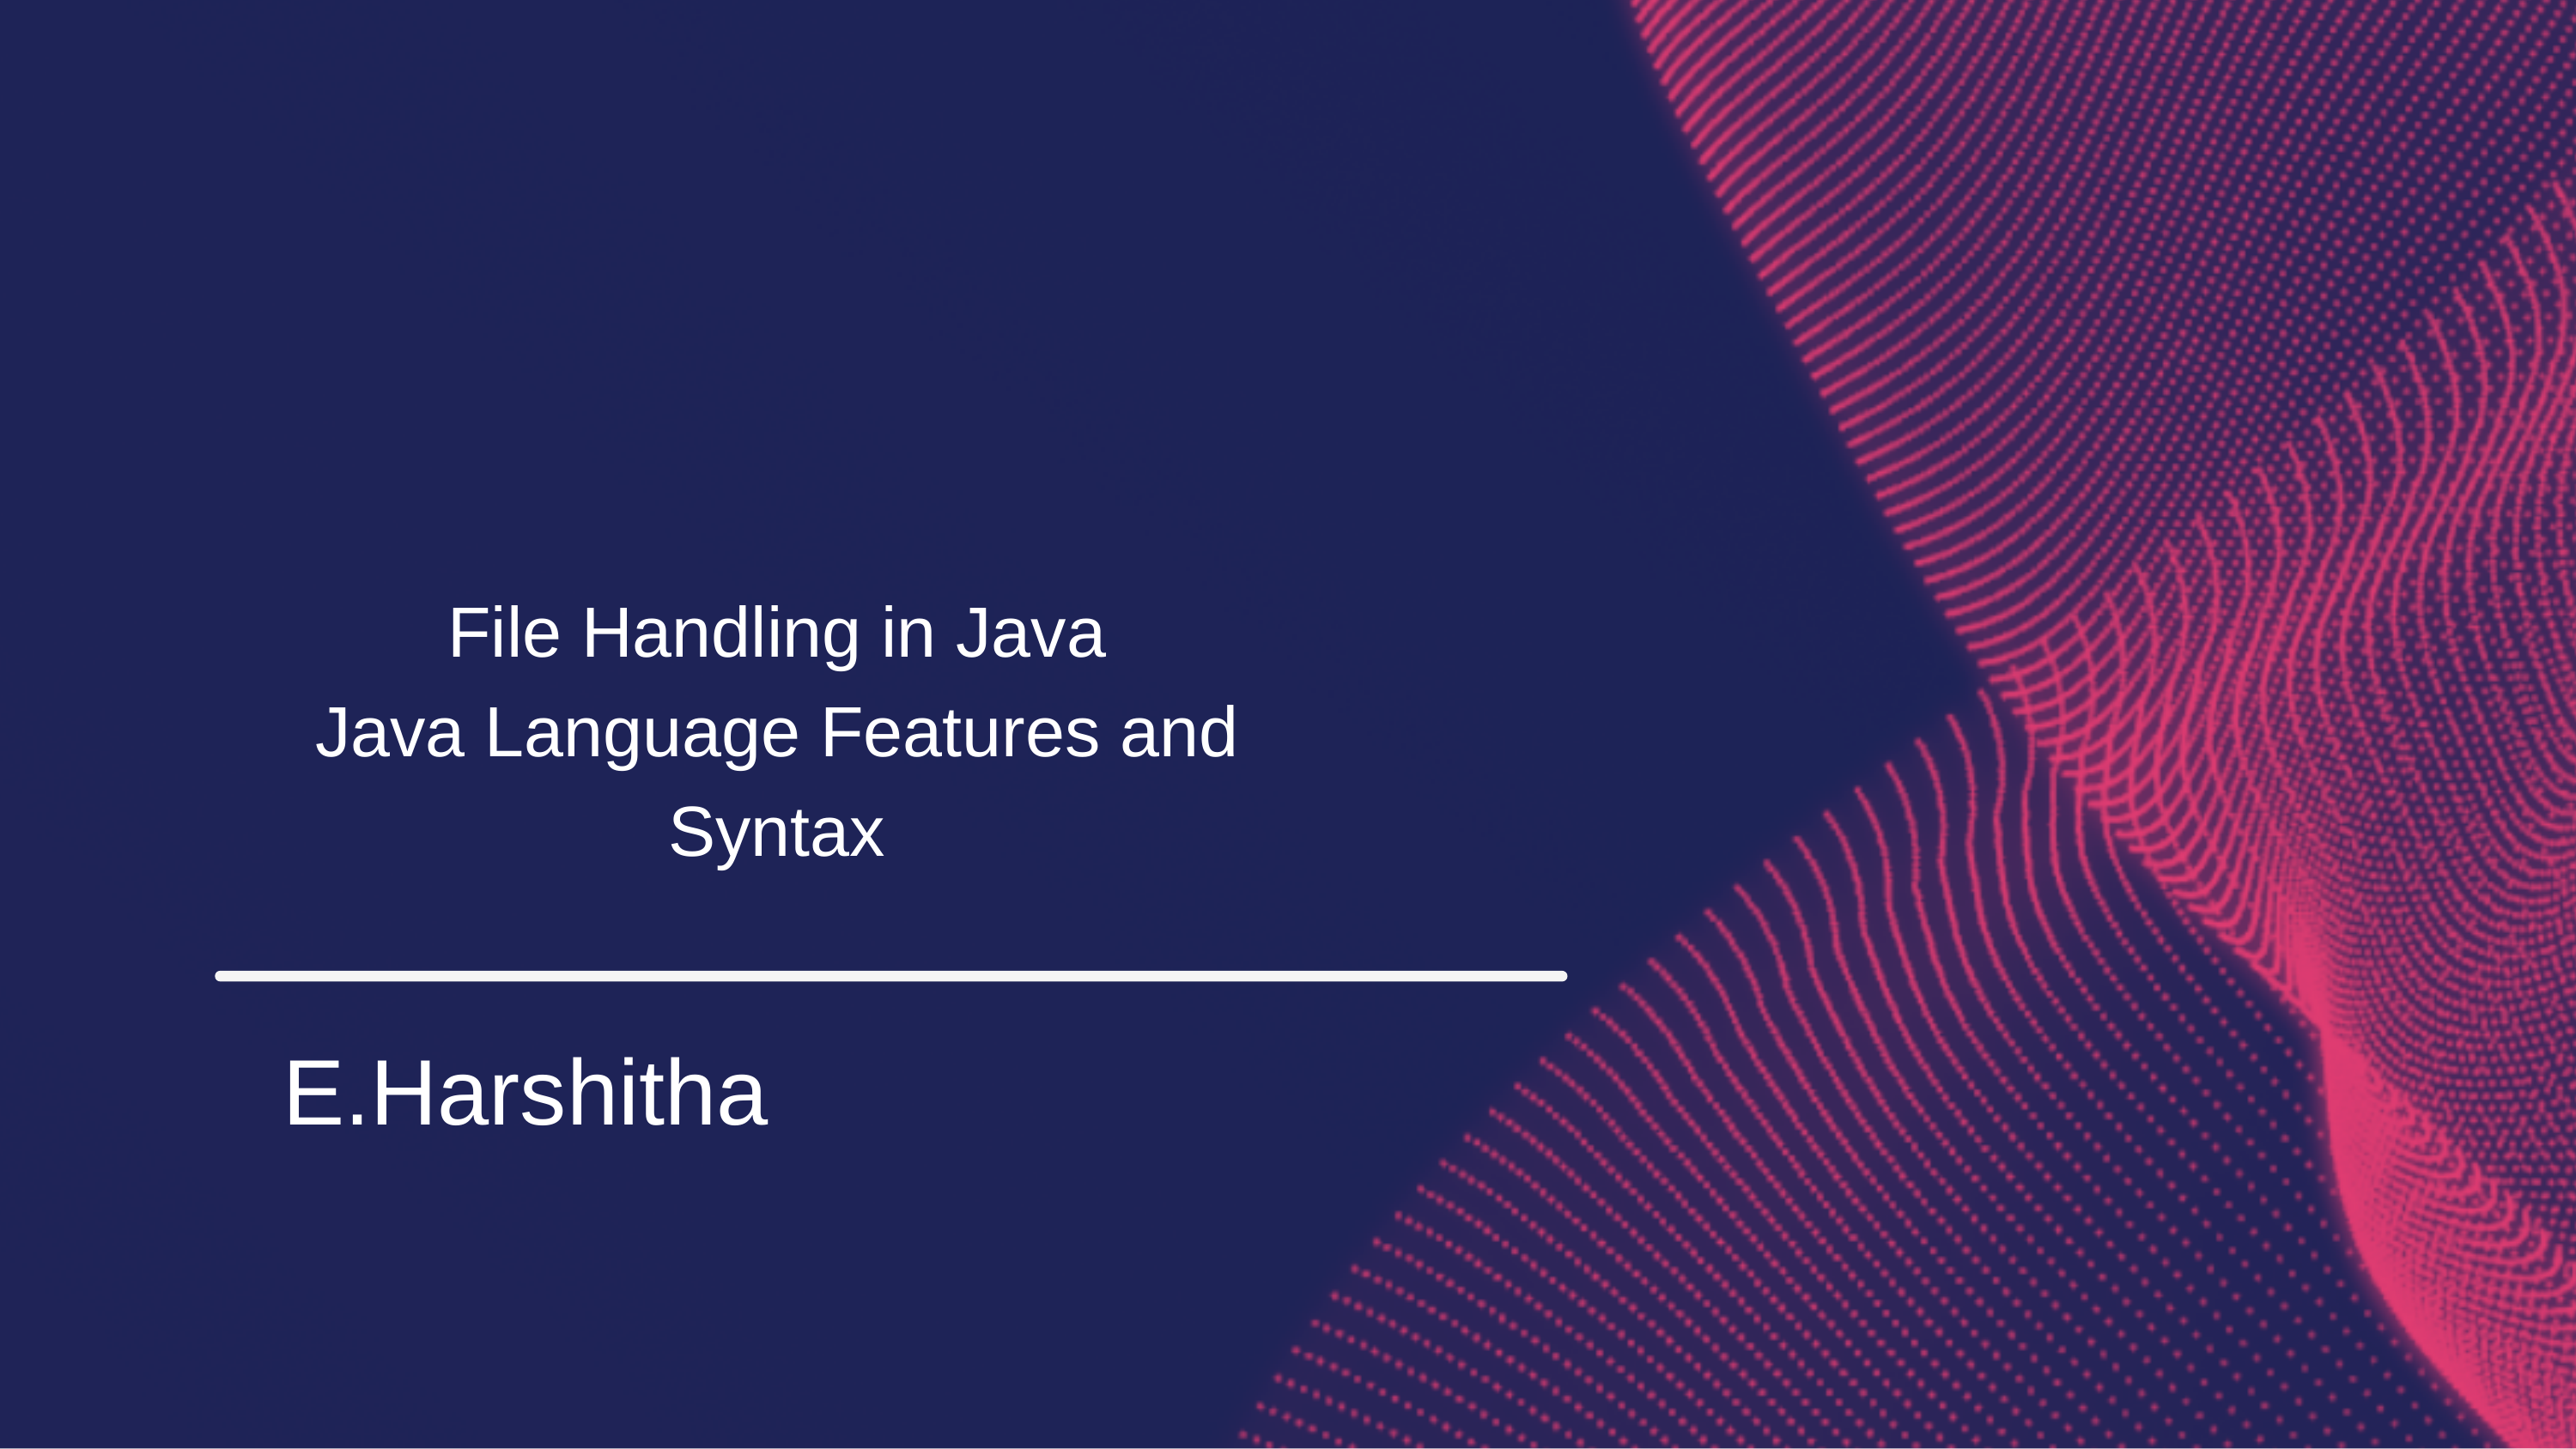

File Handling in Java
Java Language Features and Syntax

E.Harshitha